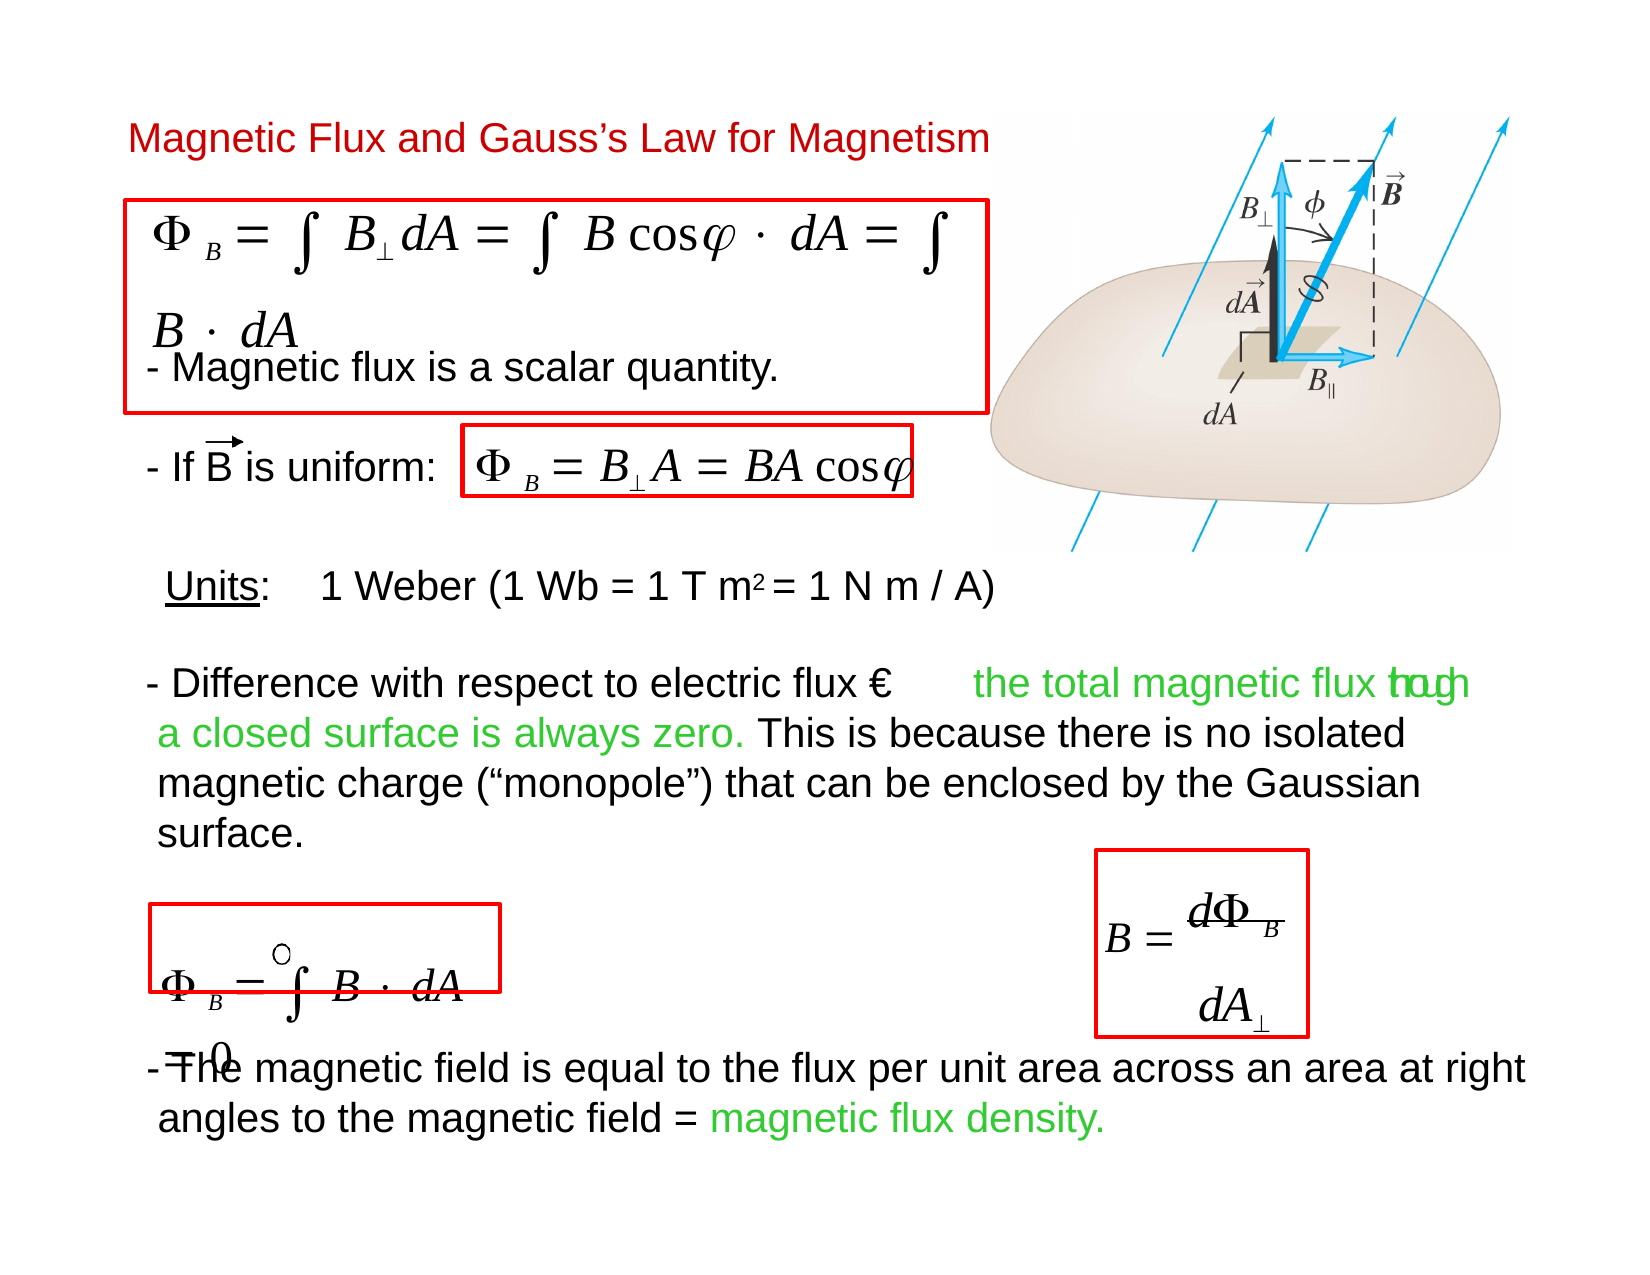

Magnetic Flux and Gauss’s Law for Magnetism

# Φ B = ∫ B⊥ dA = ∫ B cosϕ ⋅ dA = ∫ B ⋅ dA
- Magnetic flux is a scalar quantity.
Φ B = B⊥ A = BA cosϕ

- If B is uniform:
Units:	1 Weber (1 Wb = 1 T m2 = 1 N m / A)

- Difference with respect to electric flux € the total magnetic flux through  a closed surface is always zero.	This is because there is no isolated  magnetic charge (“monopole”) that can be enclosed by the Gaussian  surface.
B = dΦ B
dA⊥
Φ B = ∫ B ⋅ dA = 0

- The magnetic field is equal to the flux per unit area across an area at right  angles to the magnetic field = magnetic flux density.